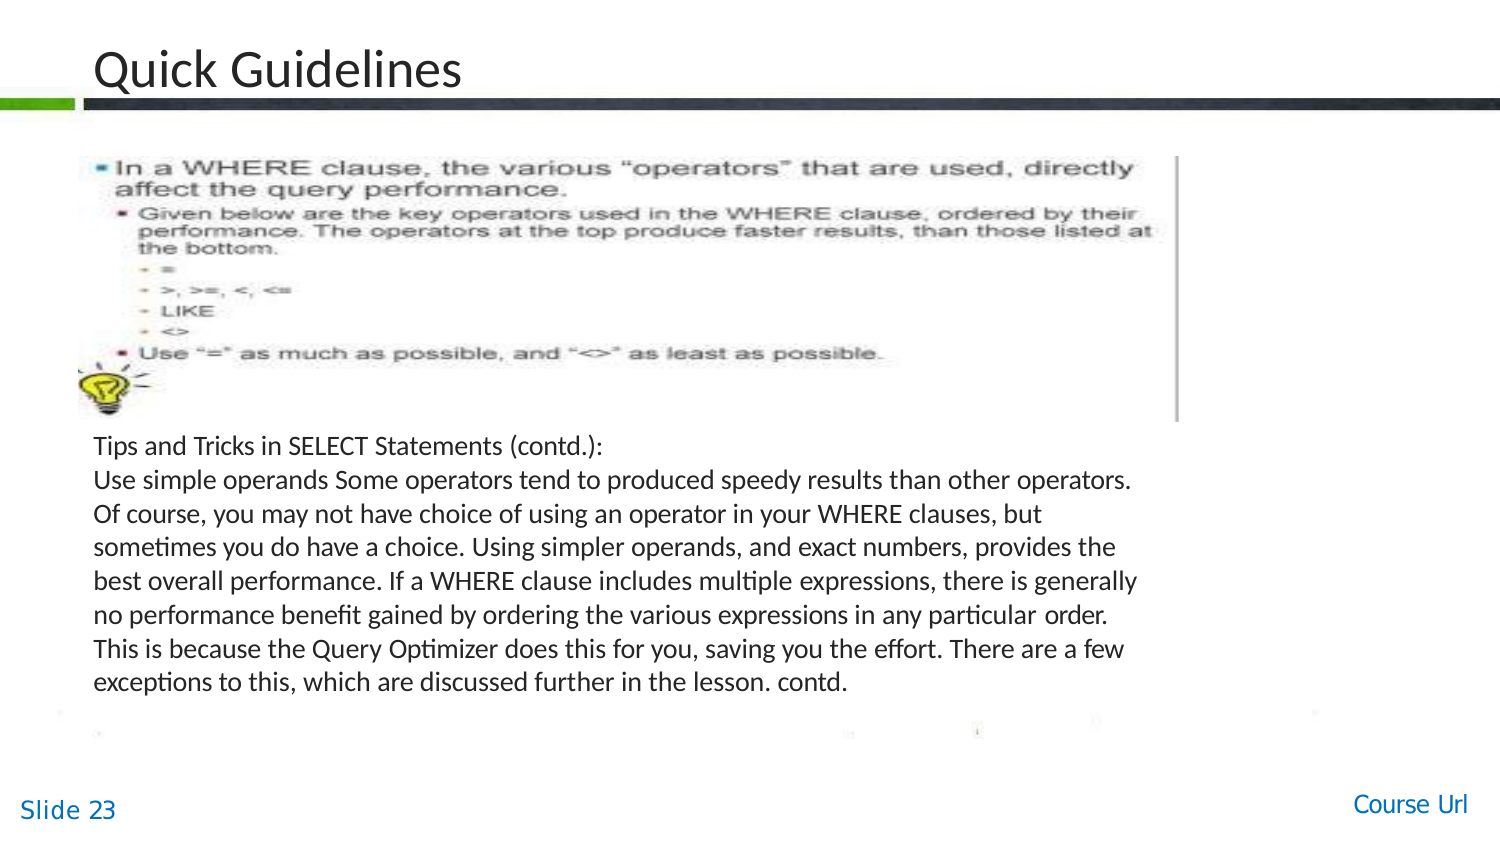

# Quick Guidelines

Tips and Tricks in SELECT Statements (contd.):
Use simple operands Some operators tend to produced speedy results than other operators.  Of course, you may not have choice of using an operator in your WHERE clauses, but  sometimes you do have a choice. Using simpler operands, and exact numbers, provides the  best overall performance. If a WHERE clause includes multiple expressions, there is generally  no performance benefit gained by ordering the various expressions in any particular order.
This is because the Query Optimizer does this for you, saving you the effort. There are a few
exceptions to this, which are discussed further in the lesson. contd.
Course Url
Slide 23